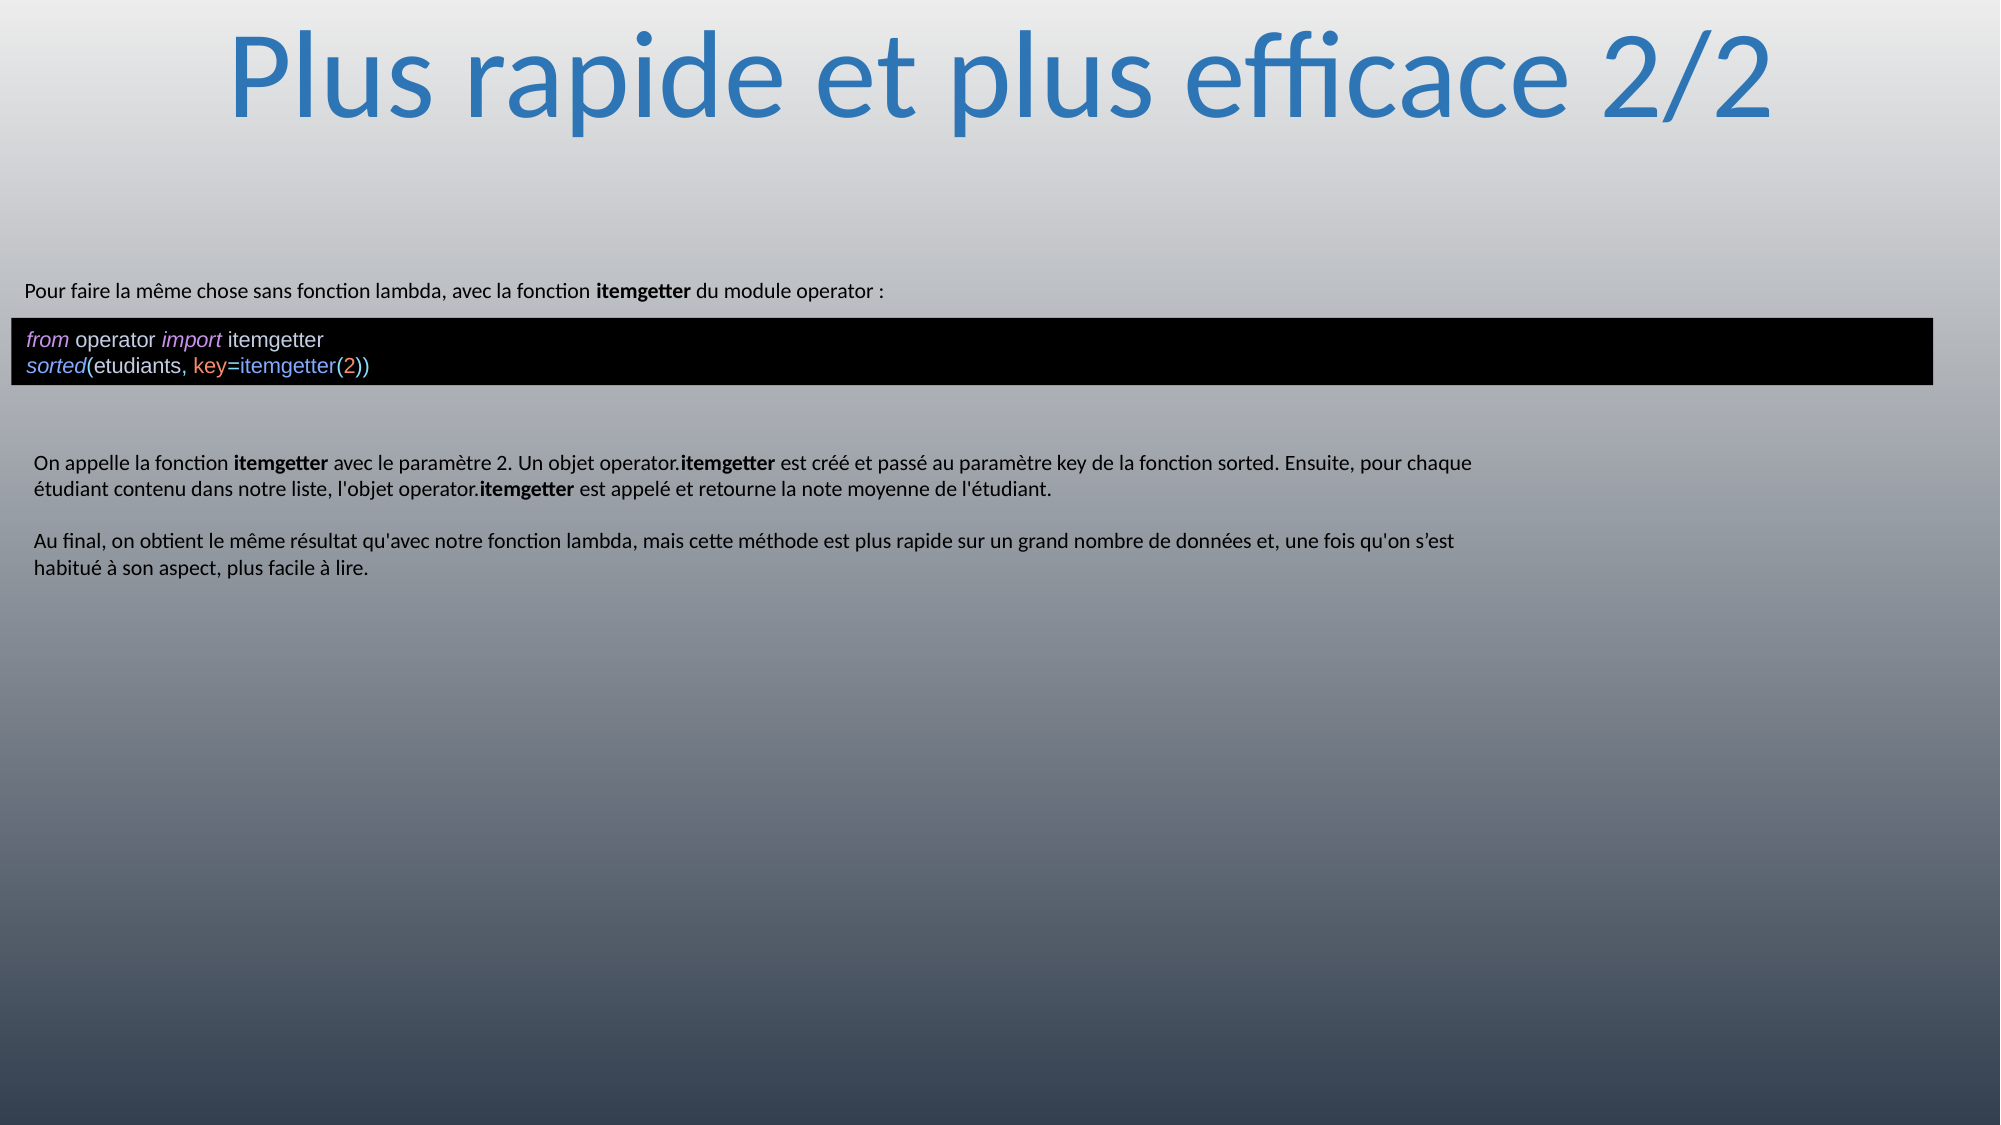

# Plus rapide et plus efficace 2/2
Pour faire la même chose sans fonction lambda, avec la fonction itemgetter du module operator :
from operator import itemgetter
sorted(etudiants, key=itemgetter(2))
On appelle la fonction itemgetter avec le paramètre 2. Un objet operator.itemgetter est créé et passé au paramètre key de la fonction sorted. Ensuite, pour chaque
étudiant contenu dans notre liste, l'objet operator.itemgetter est appelé et retourne la note moyenne de l'étudiant.

Au final, on obtient le même résultat qu'avec notre fonction lambda, mais cette méthode est plus rapide sur un grand nombre de données et, une fois qu'on s’est
habitué à son aspect, plus facile à lire.

445